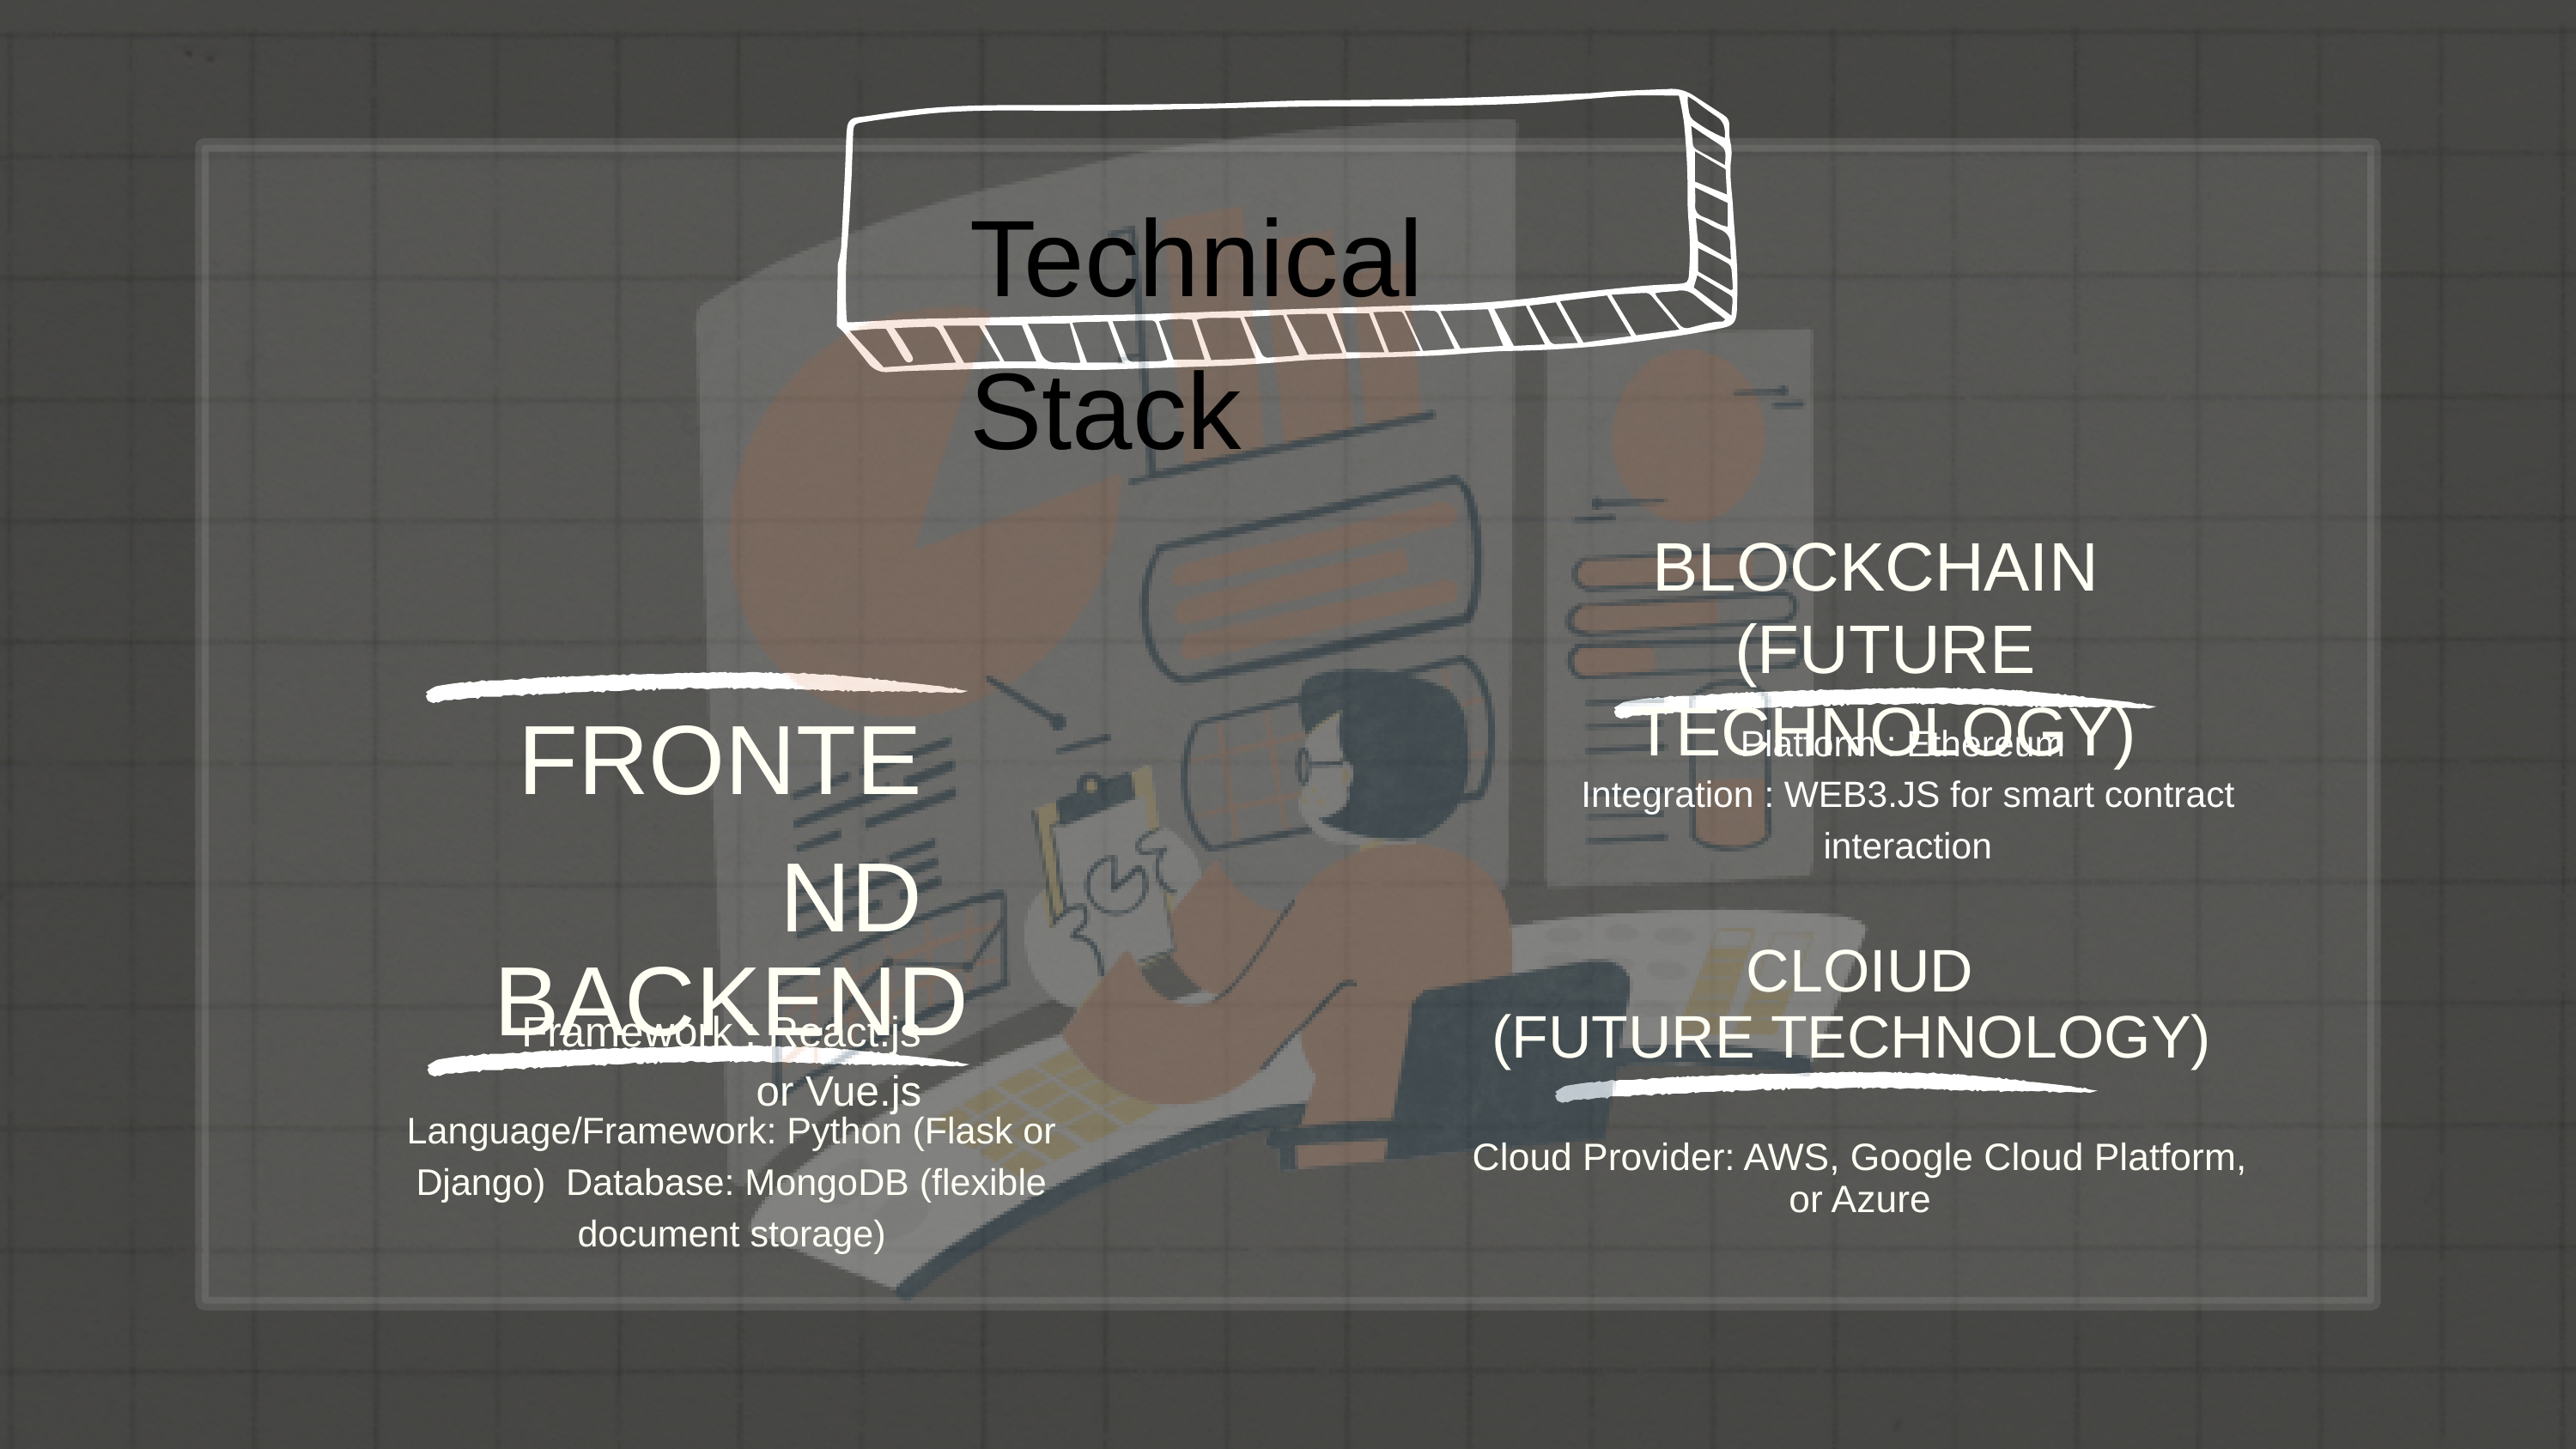

Technical Stack
BLOCKCHAIN
(FUTURE TECHNOLOGY)
 FRONTEND

Framework : React.js or Vue.js

Platform : Ethereum
Integration : WEB3.JS for smart contract interaction
BACKEND

Language/Framework: Python (Flask or Django)  Database: MongoDB (flexible document storage)
CLOIUD
(FUTURE TECHNOLOGY)

Cloud Provider: AWS, Google Cloud Platform, or Azure